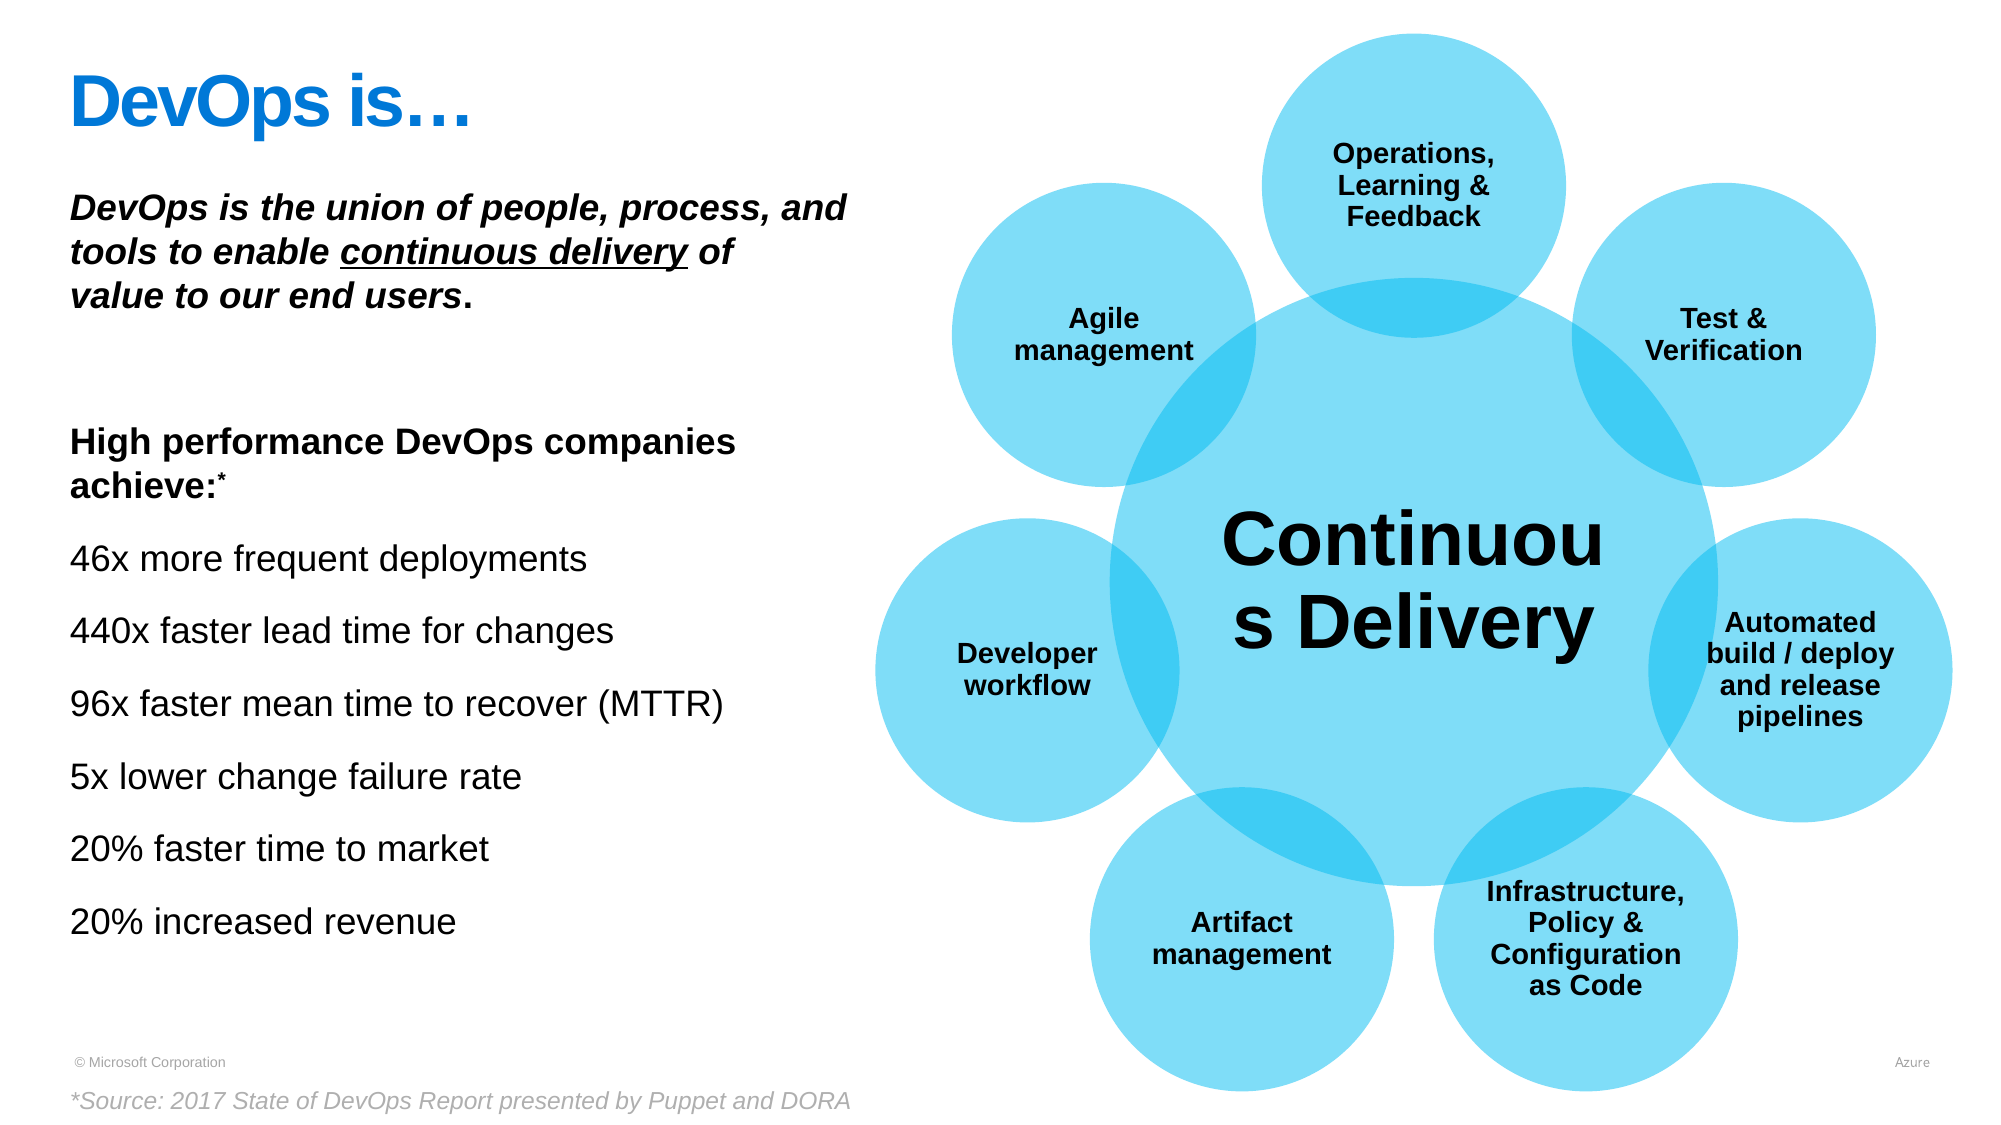

Continuous Delivery
Operations, Learning & Feedback
Test & Verification
Automated build / deploy and release pipelines
Infrastructure, Policy & Configuration as Code
Artifact management
Developer workflow
Agile management
# DevOps is…
DevOps is the union of people, process, and tools to enable continuous delivery of
value to our end users.

High performance DevOps companies achieve:*
46x more frequent deployments
440x faster lead time for changes
96x faster mean time to recover (MTTR)
5x lower change failure rate
20% faster time to market
20% increased revenue

*Source: 2017 State of DevOps Report presented by Puppet and DORA